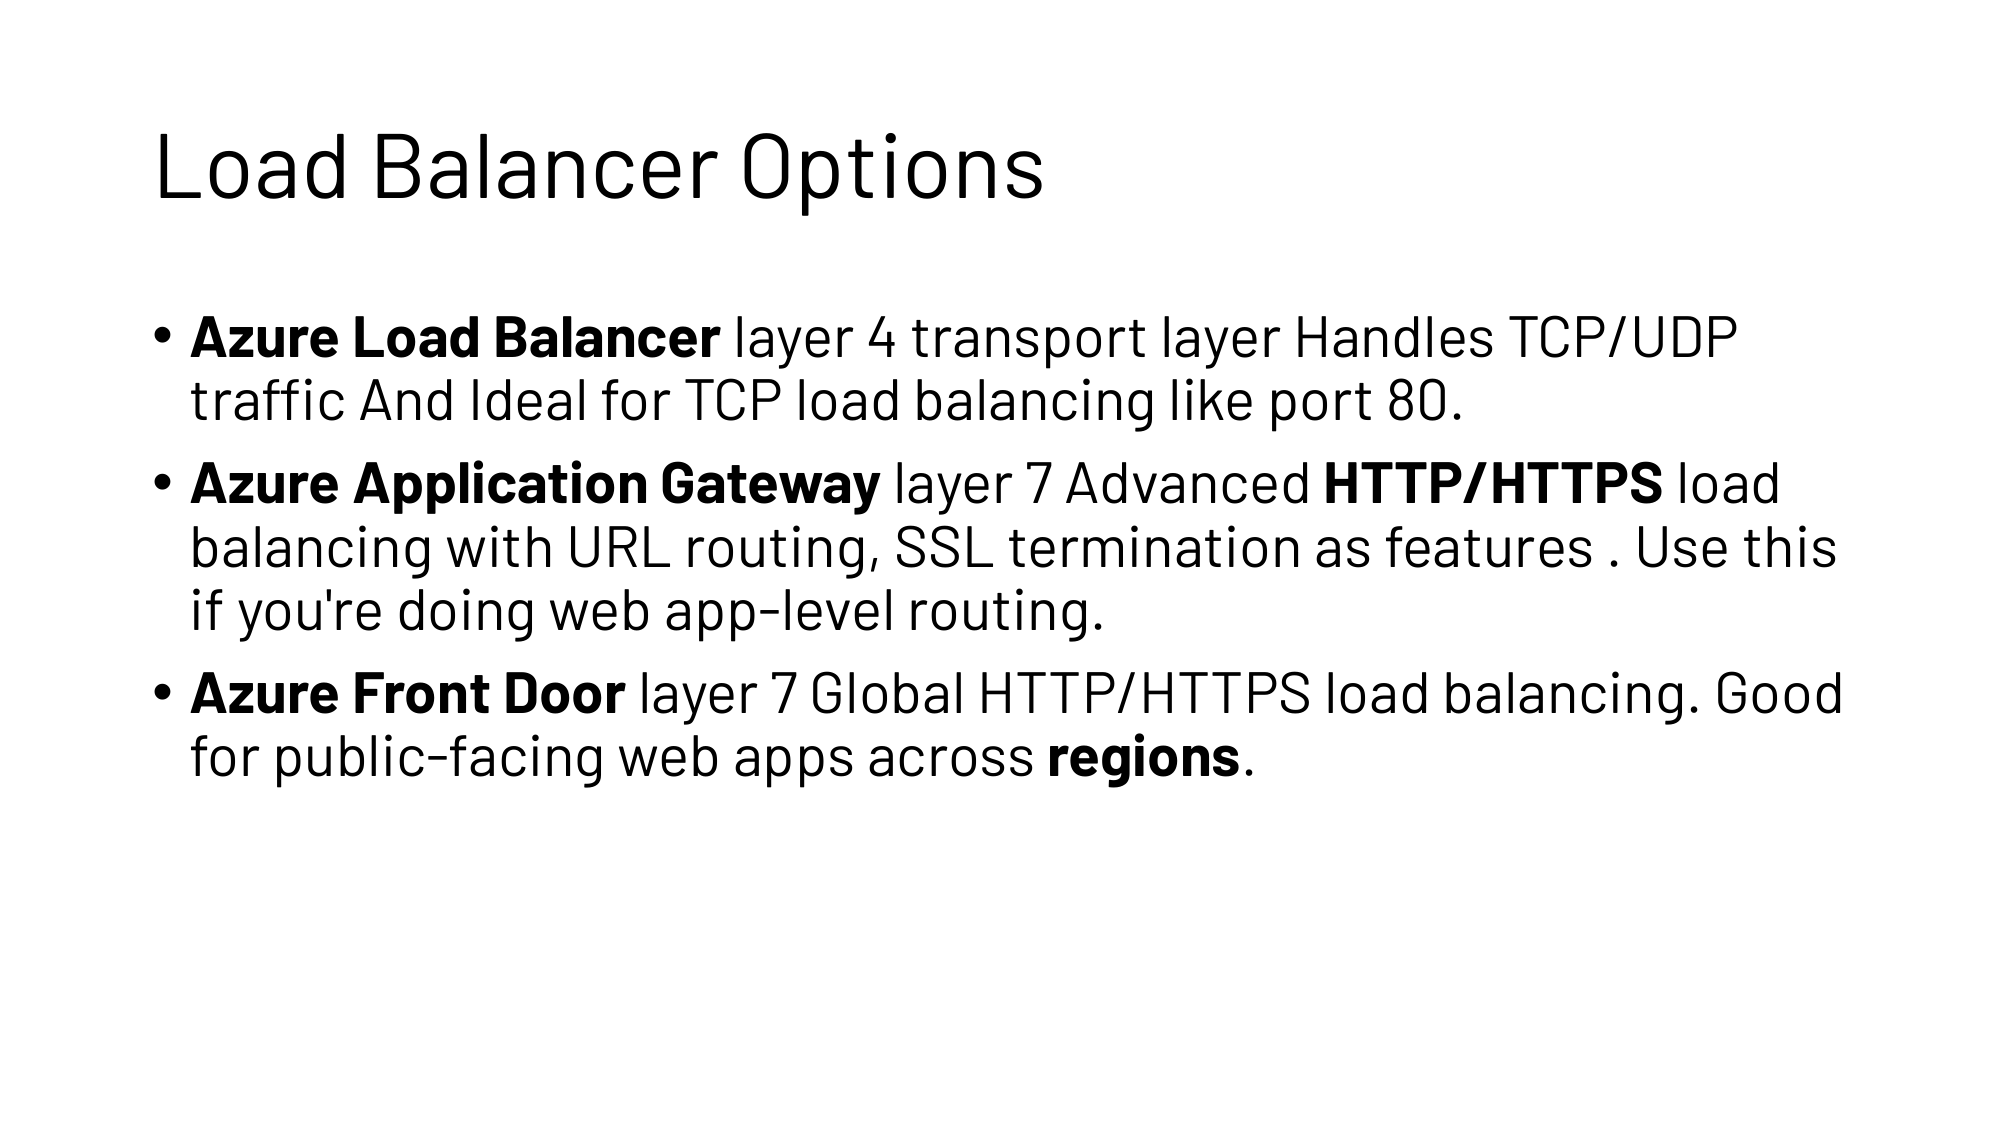

# Load Balancer Options
Azure Load Balancer layer 4 transport layer Handles TCP/UDP traffic And Ideal for TCP load balancing like port 80.
Azure Application Gateway layer 7 Advanced HTTP/HTTPS load balancing with URL routing, SSL termination as features . Use this if you're doing web app-level routing.
Azure Front Door layer 7 Global HTTP/HTTPS load balancing. Good for public-facing web apps across regions.